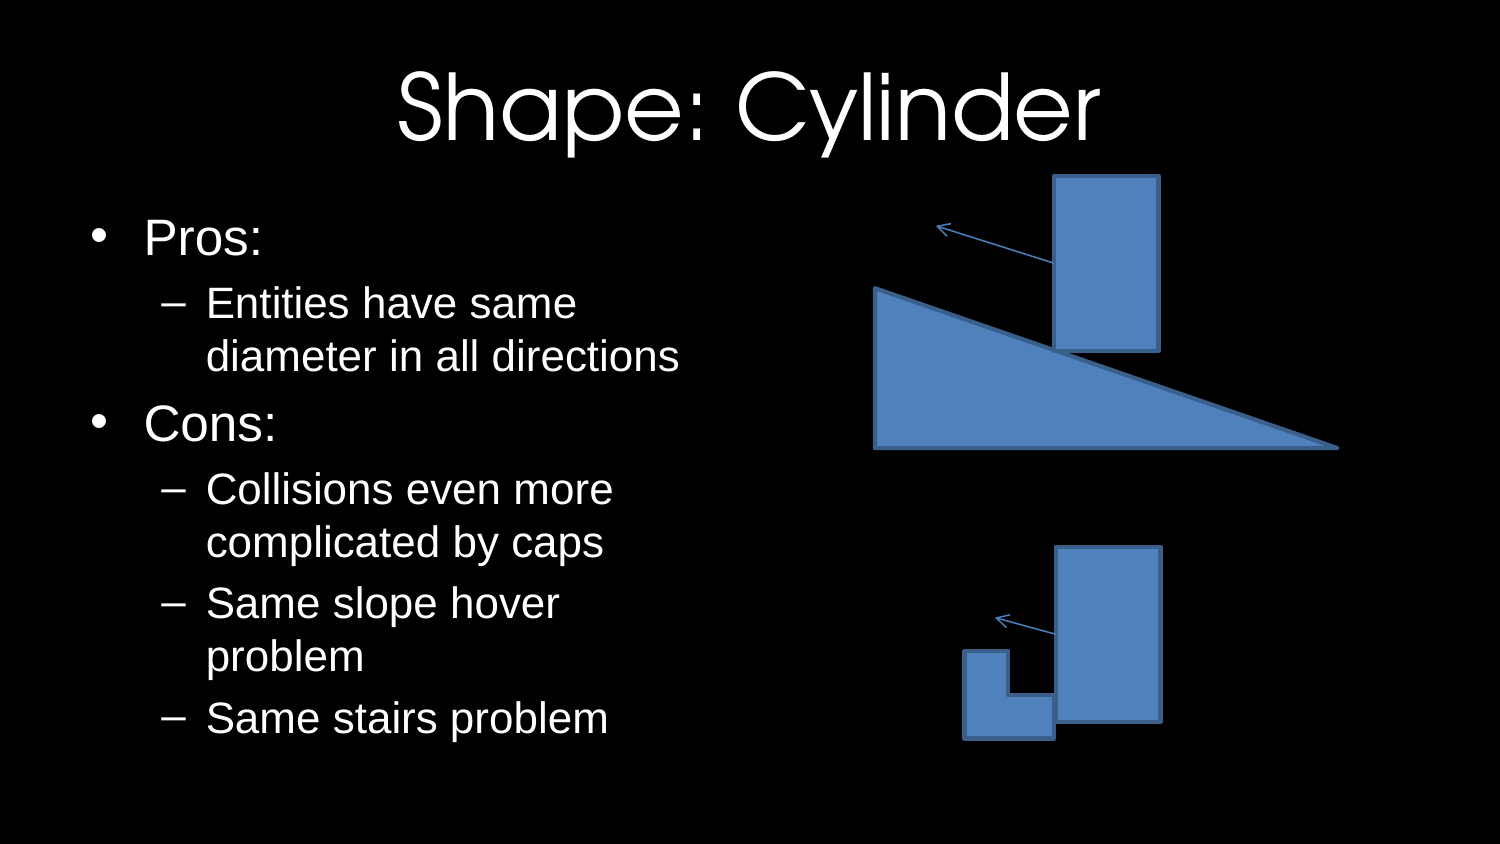

# Shape: Cylinder

Pros:
Entities have same diameter in all directions
Cons:
Collisions even more complicated by caps
Same slope hover problem
Same stairs problem